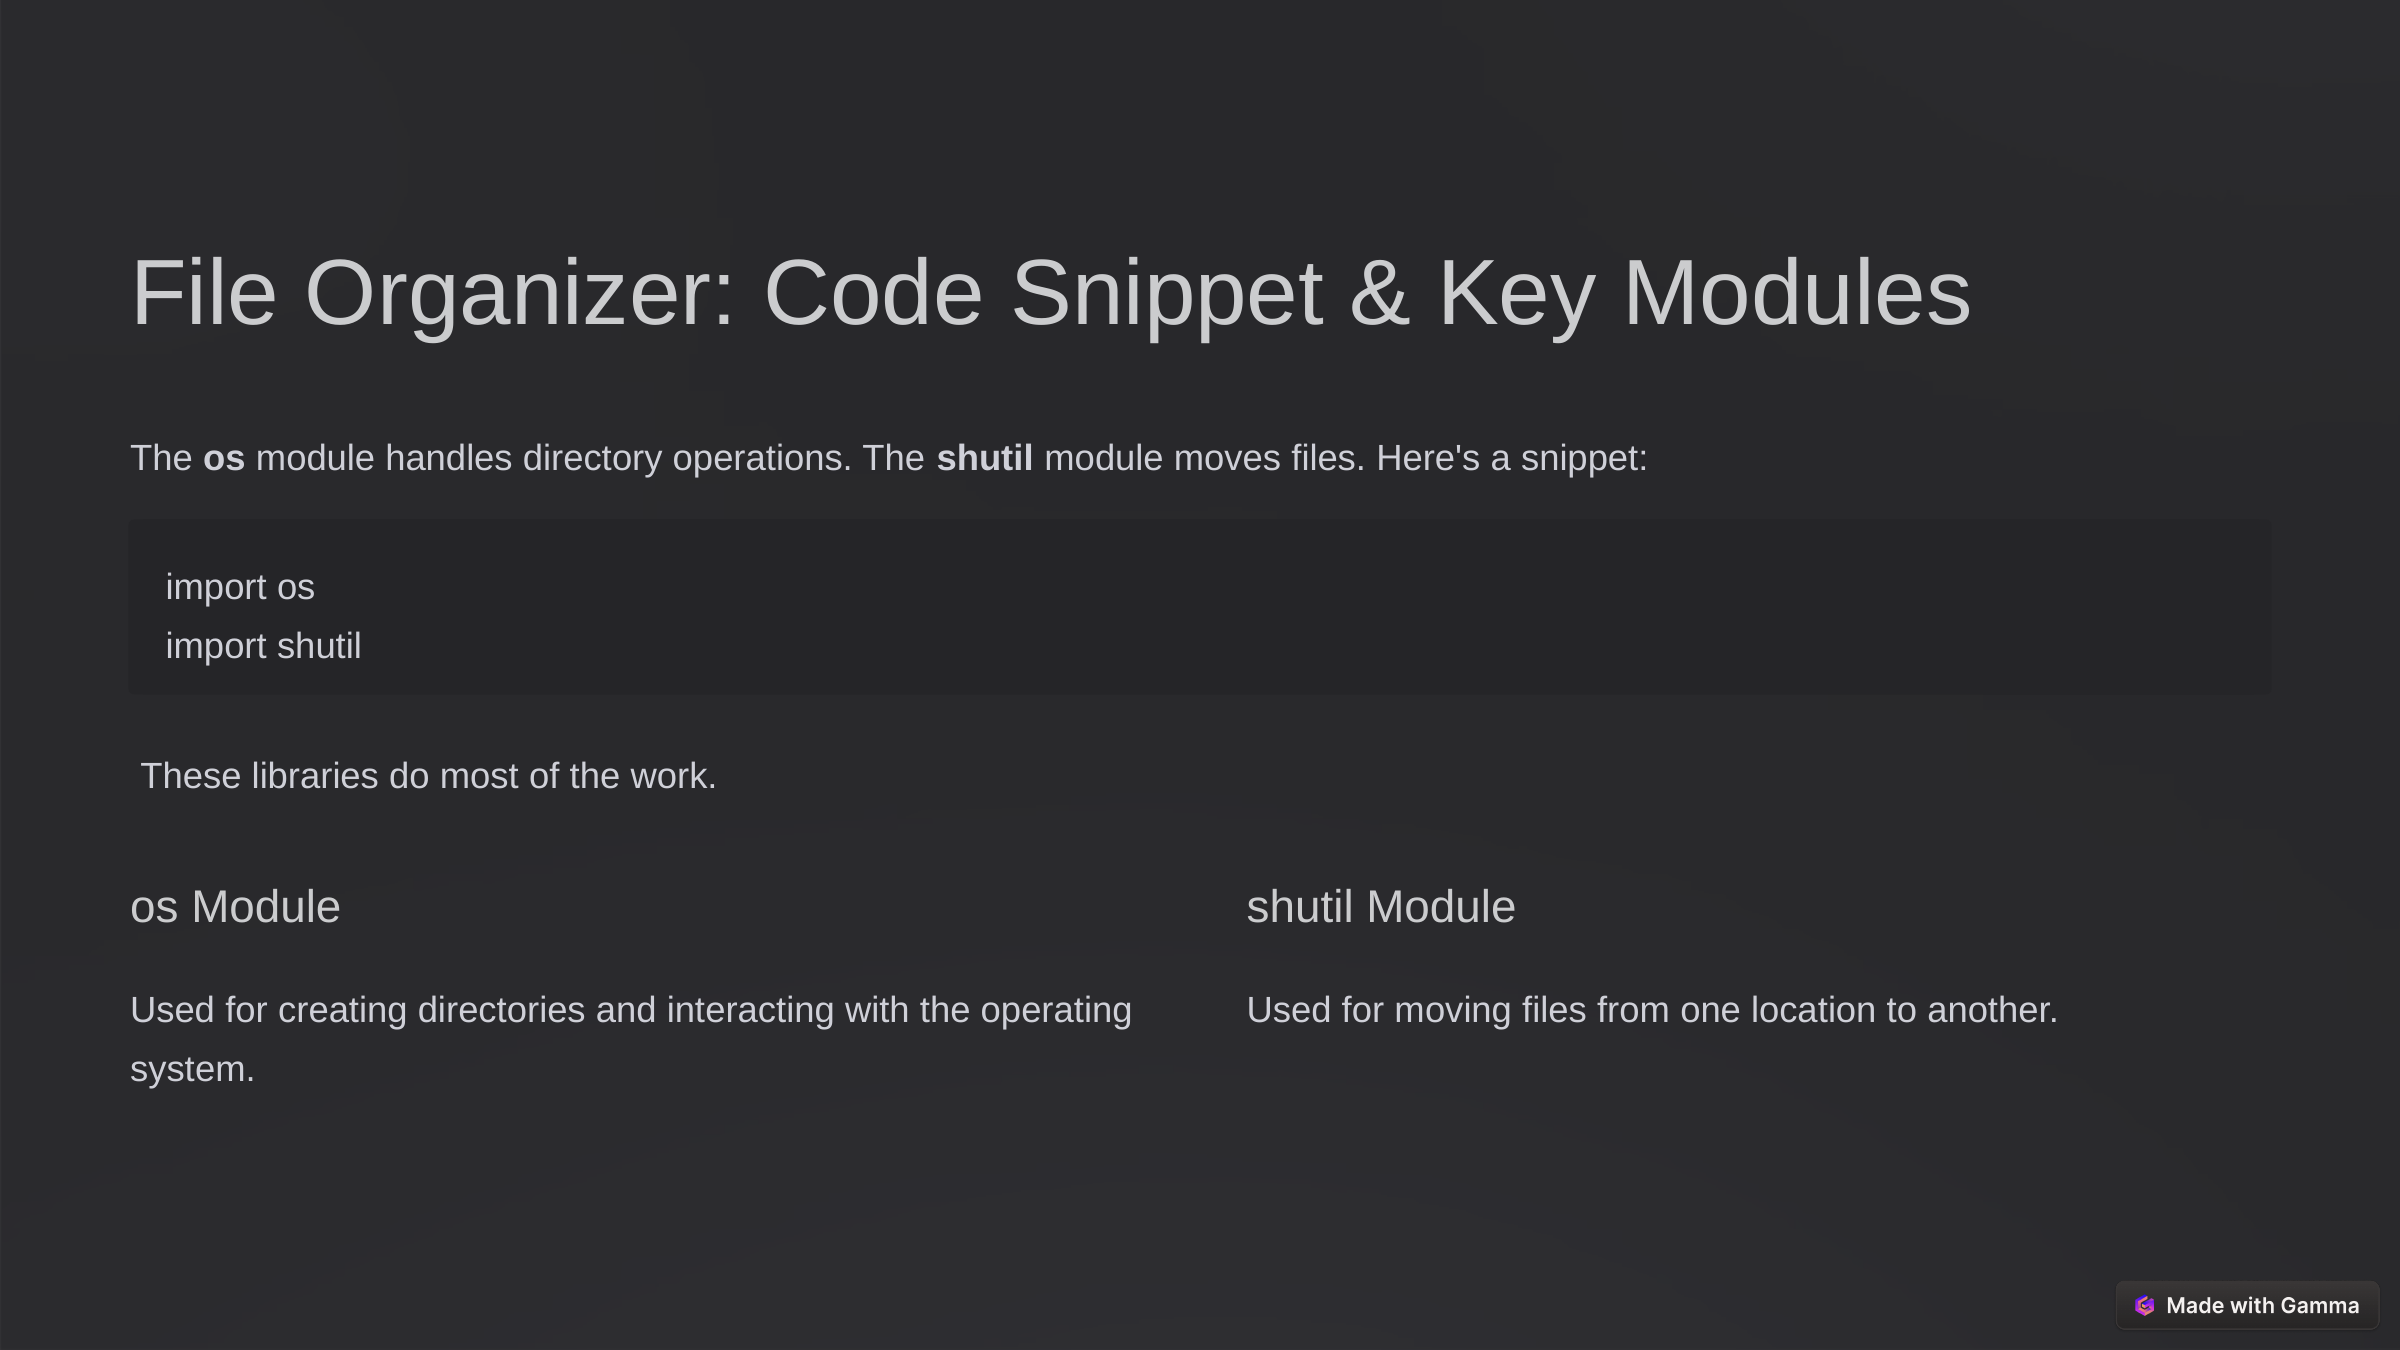

File Organizer: Code Snippet & Key Modules
The os module handles directory operations. The shutil module moves files. Here's a snippet:

import os
import shutil
 These libraries do most of the work.
os Module
shutil Module
Used for creating directories and interacting with the operating system.
Used for moving files from one location to another.